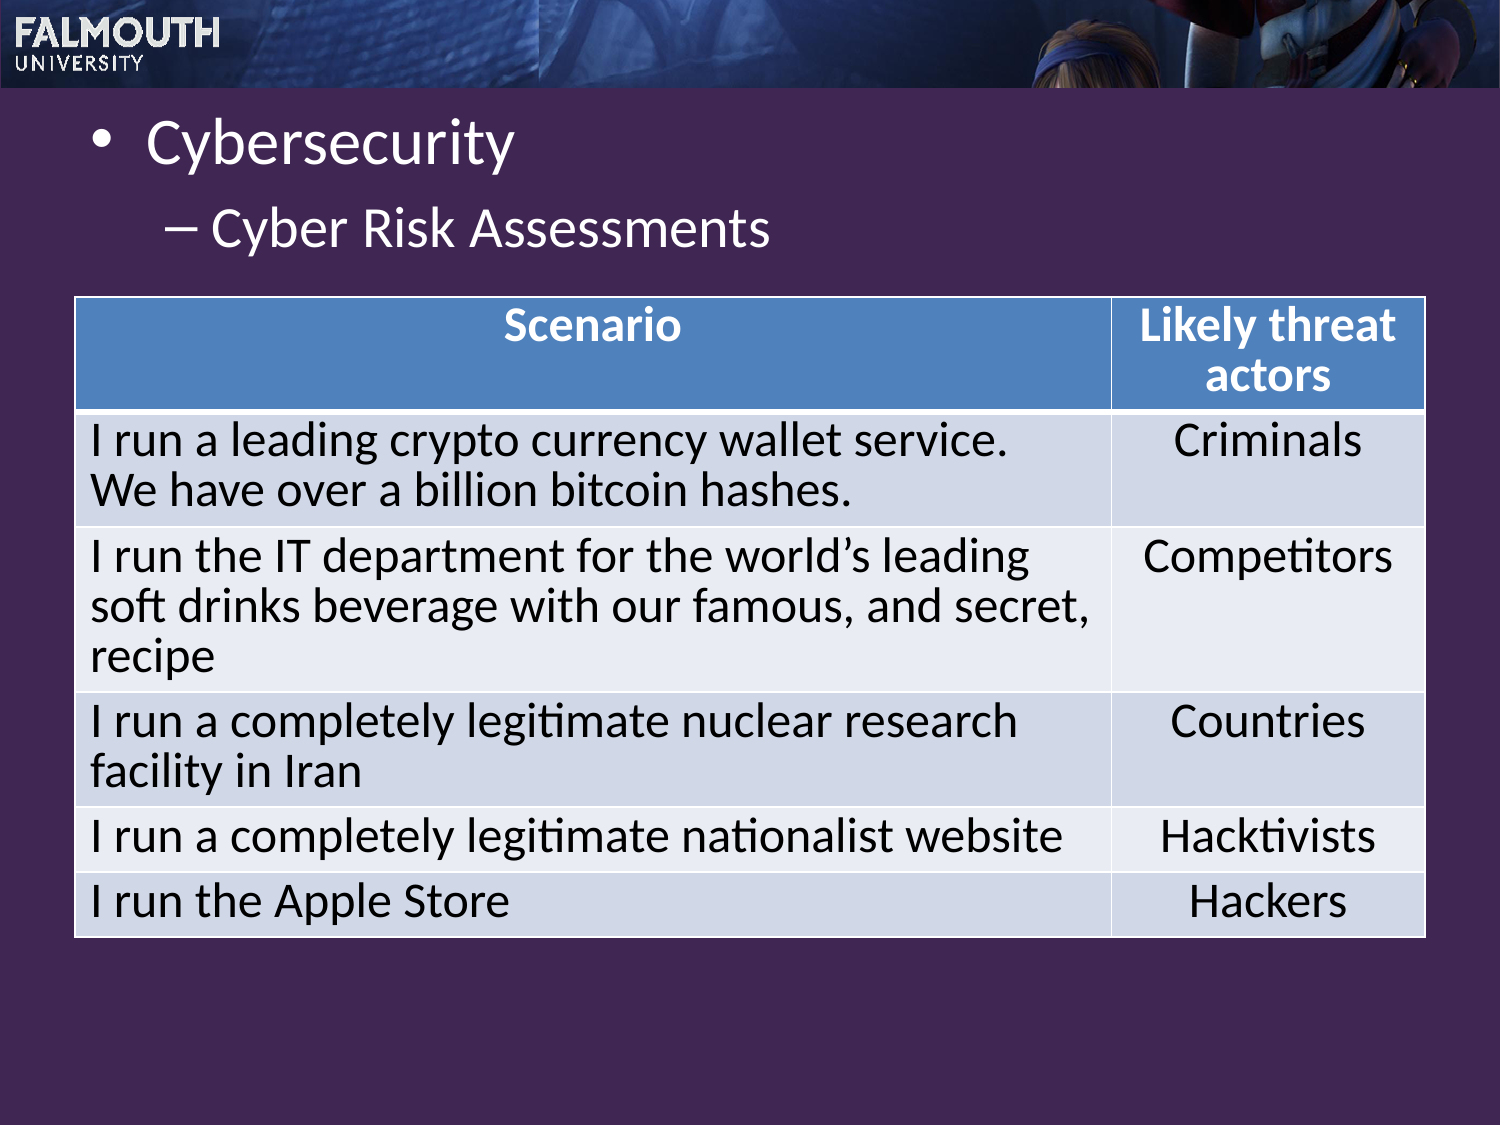

Cybersecurity
Cyber Risk Assessments

| Scenario | Likely threat actors |
| --- | --- |
| I run a leading crypto currency wallet service. We have over a billion bitcoin hashes. | Criminals |
| I run the IT department for the world’s leading soft drinks beverage with our famous, and secret, recipe | Competitors |
| I run a completely legitimate nuclear research facility in Iran | Countries |
| I run a completely legitimate nationalist website | Hacktivists |
| I run the Apple Store | Hackers |